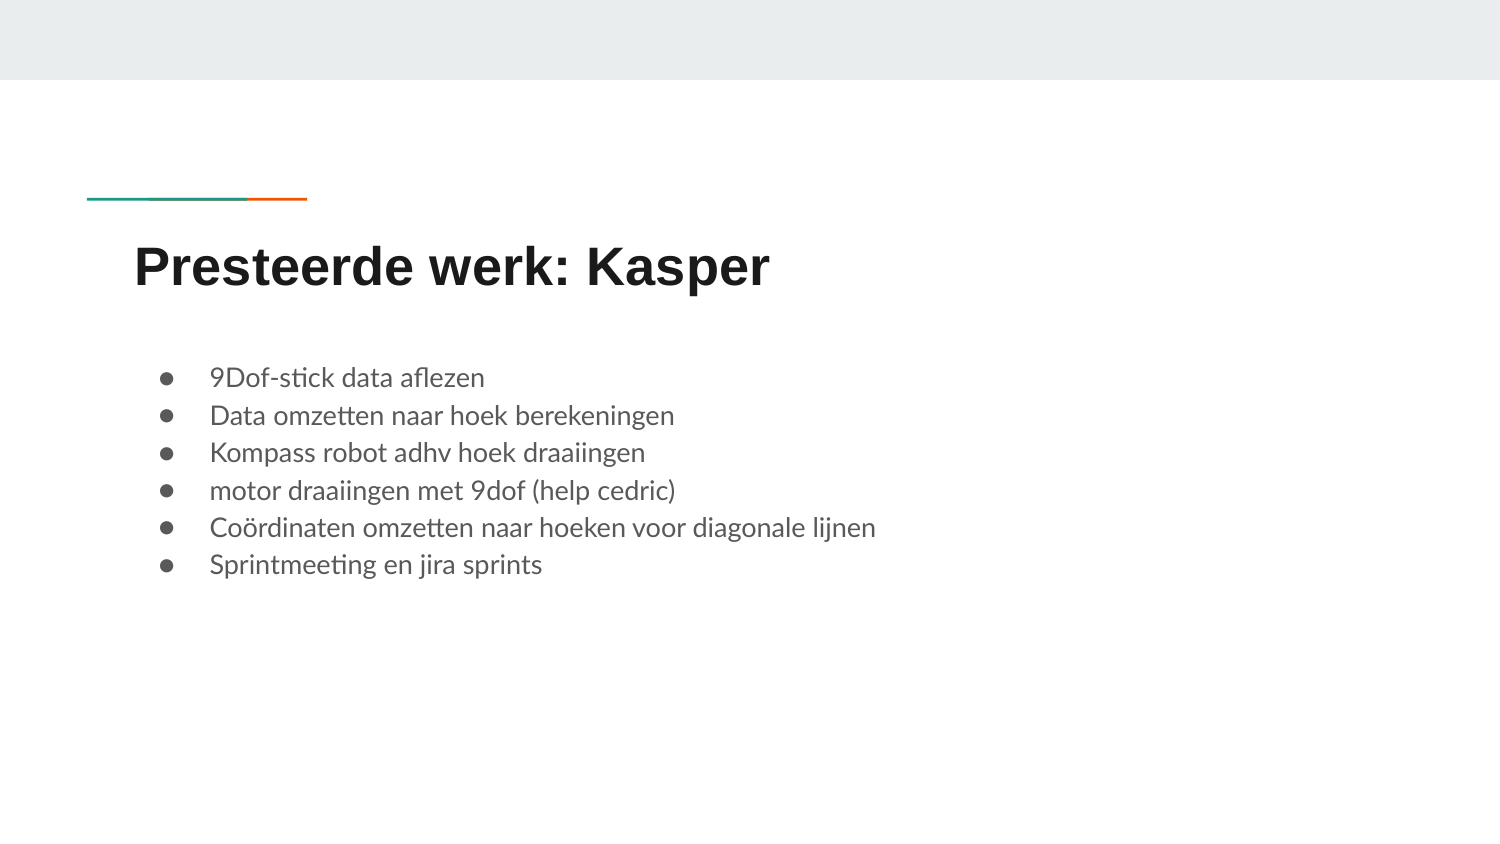

# Presteerde werk: Kasper
9Dof-stick data aflezen
Data omzetten naar hoek berekeningen
Kompass robot adhv hoek draaiingen
motor draaiingen met 9dof (help cedric)
Coördinaten omzetten naar hoeken voor diagonale lijnen
Sprintmeeting en jira sprints